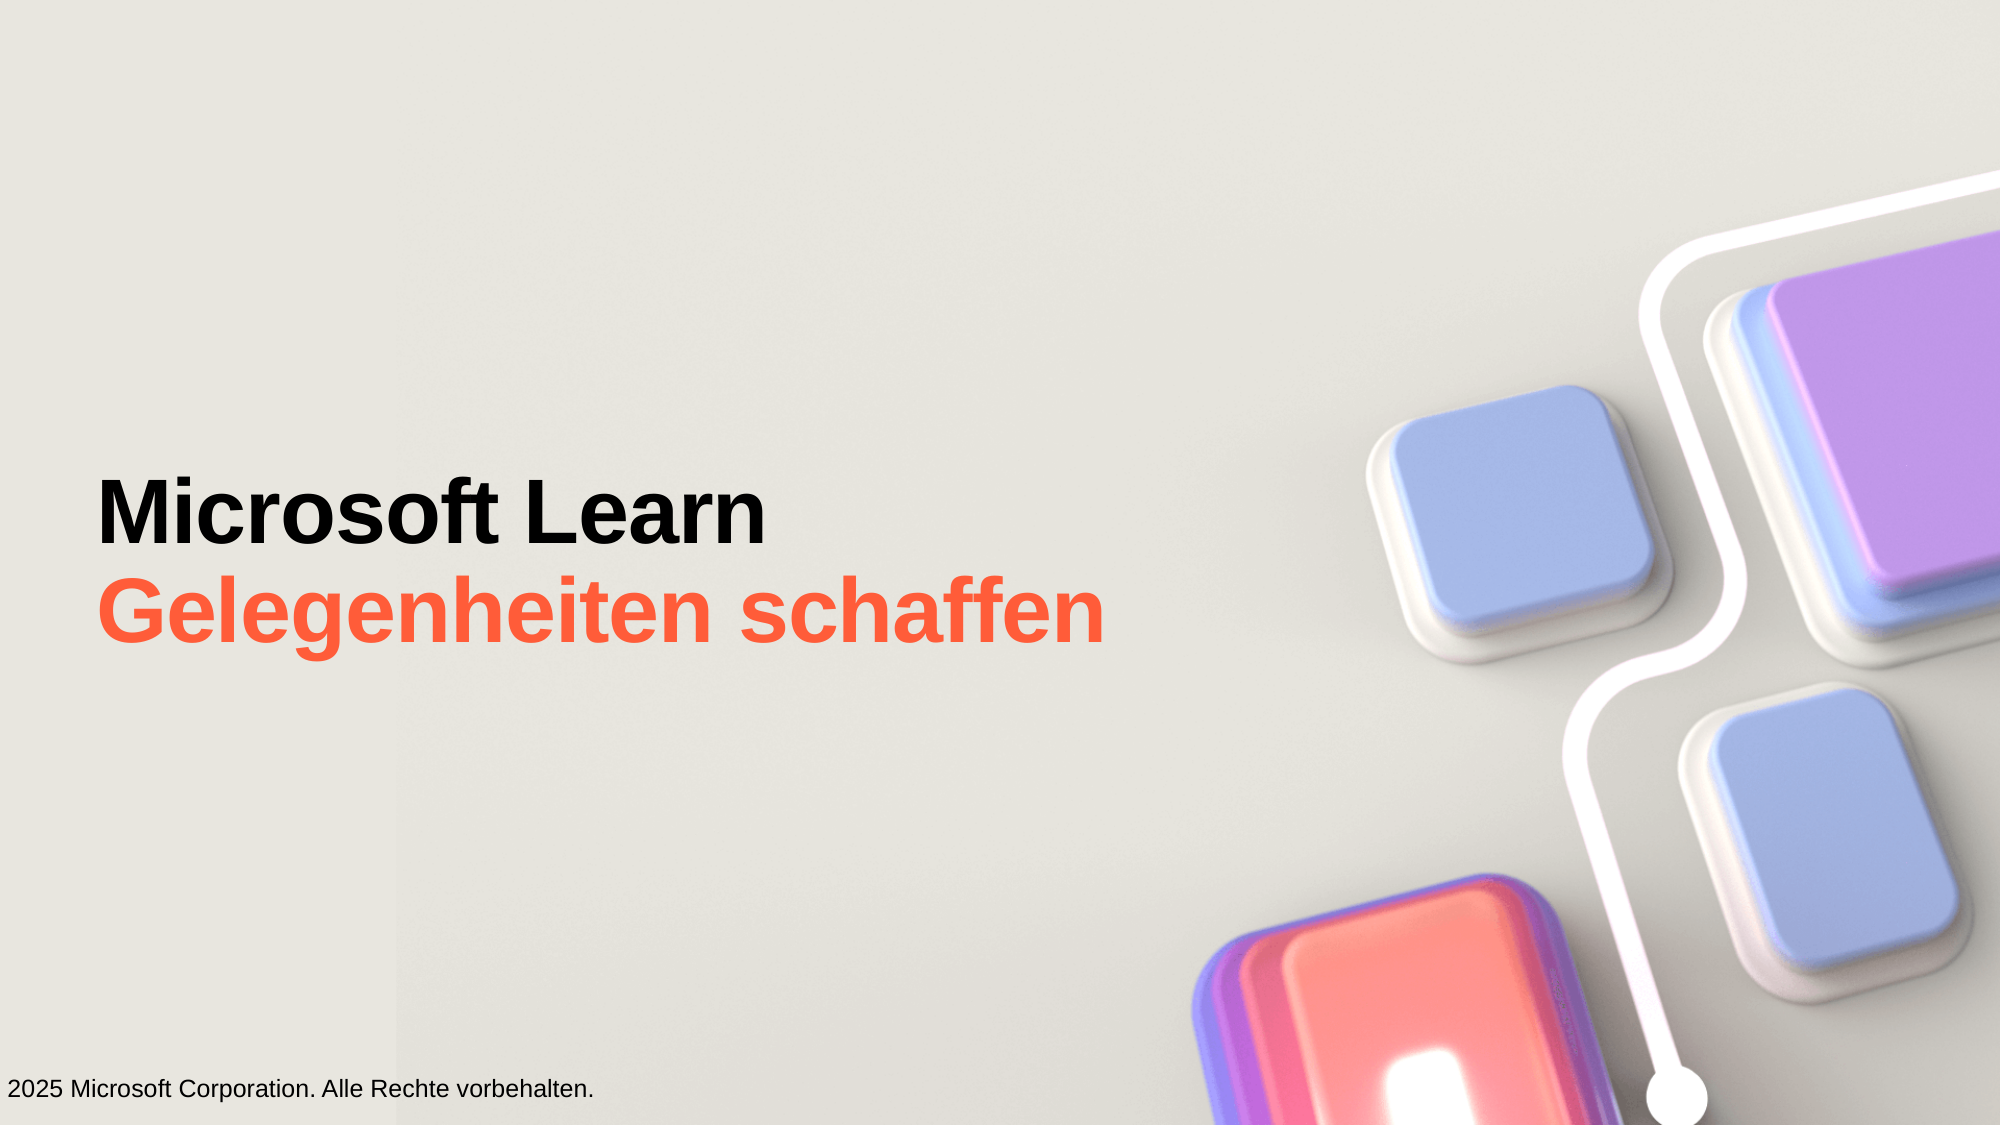

# Microsoft Learn Gelegenheiten schaffen
© 2025 Microsoft Corporation. Alle Rechte vorbehalten.